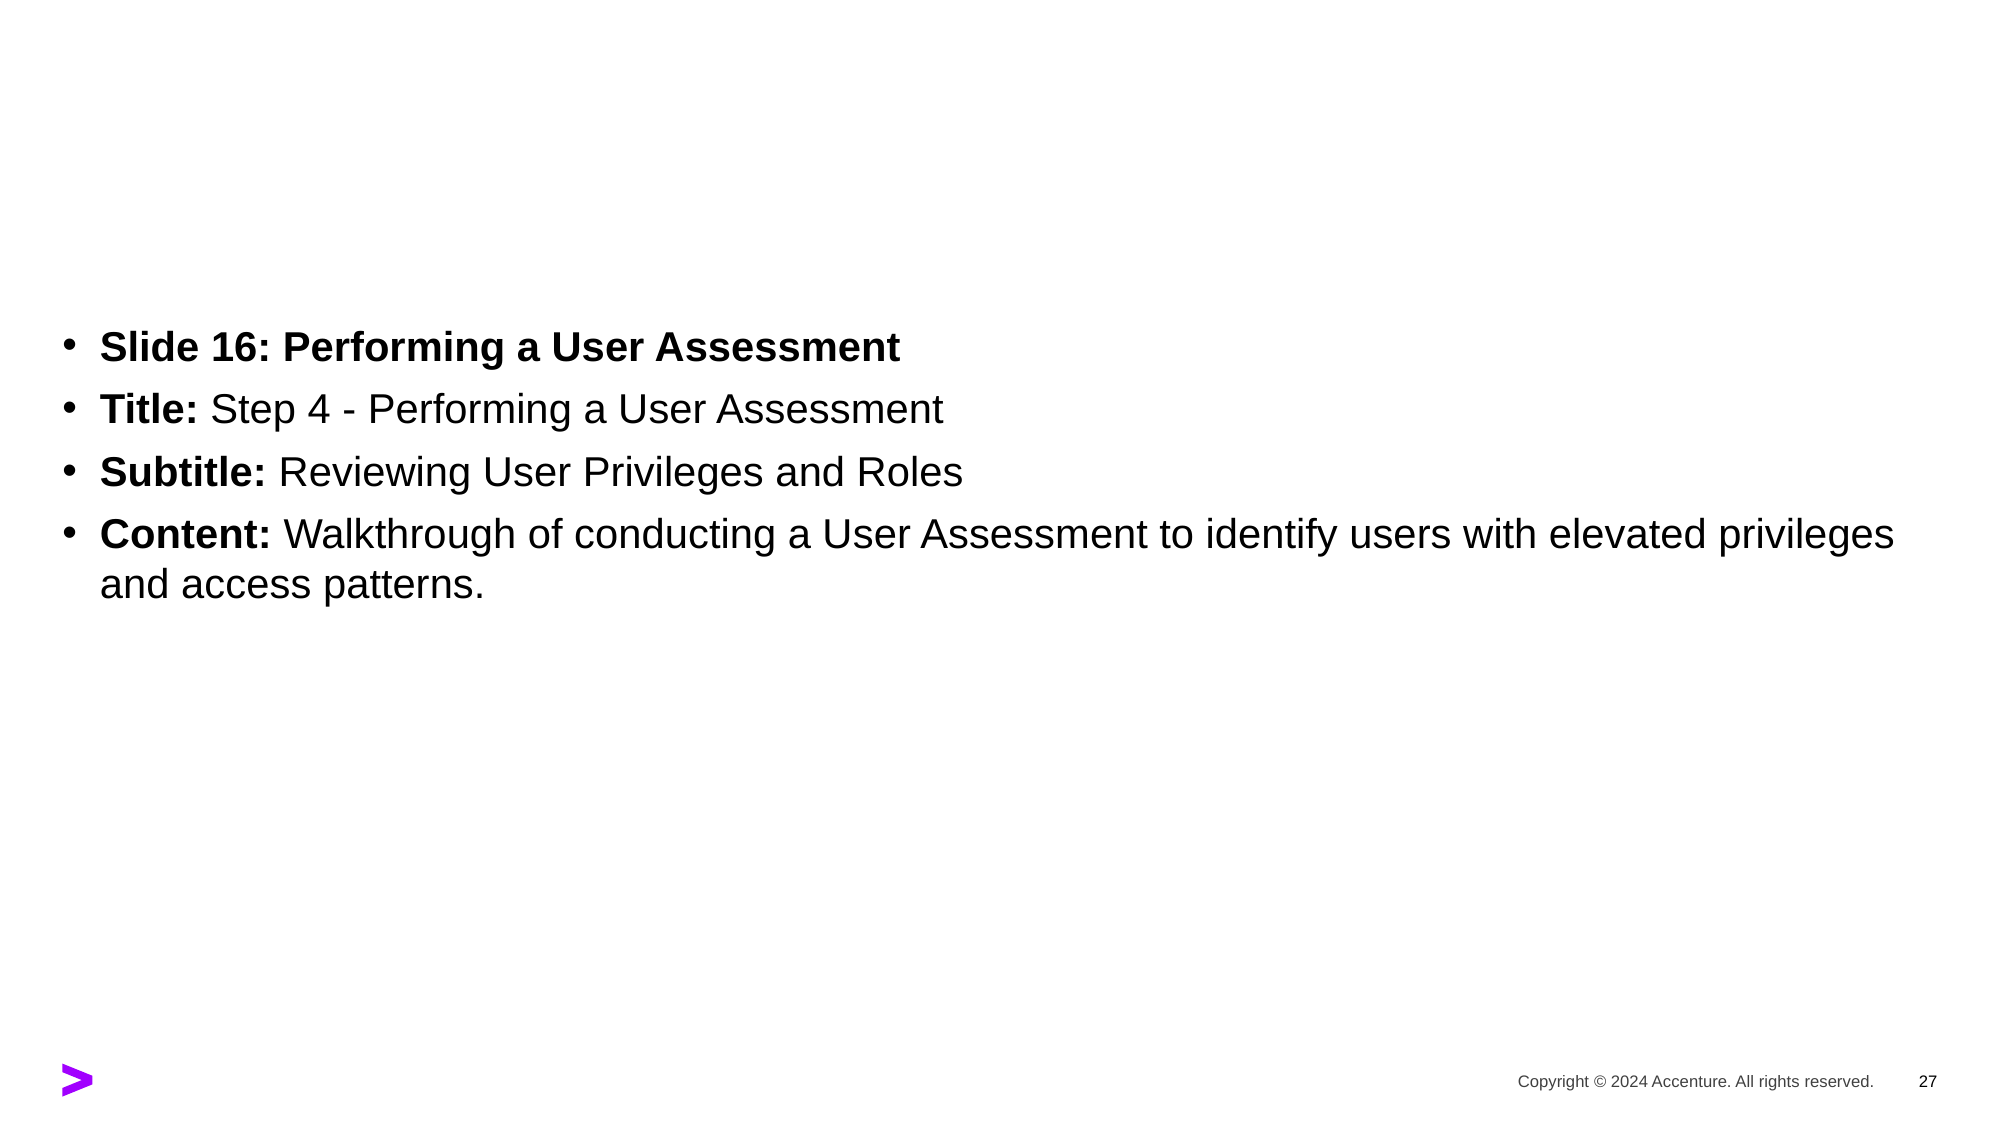

#

Slide 16: Performing a User Assessment
Title: Step 4 - Performing a User Assessment
Subtitle: Reviewing User Privileges and Roles
Content: Walkthrough of conducting a User Assessment to identify users with elevated privileges and access patterns.

Copyright © 2024 Accenture. All rights reserved.
27